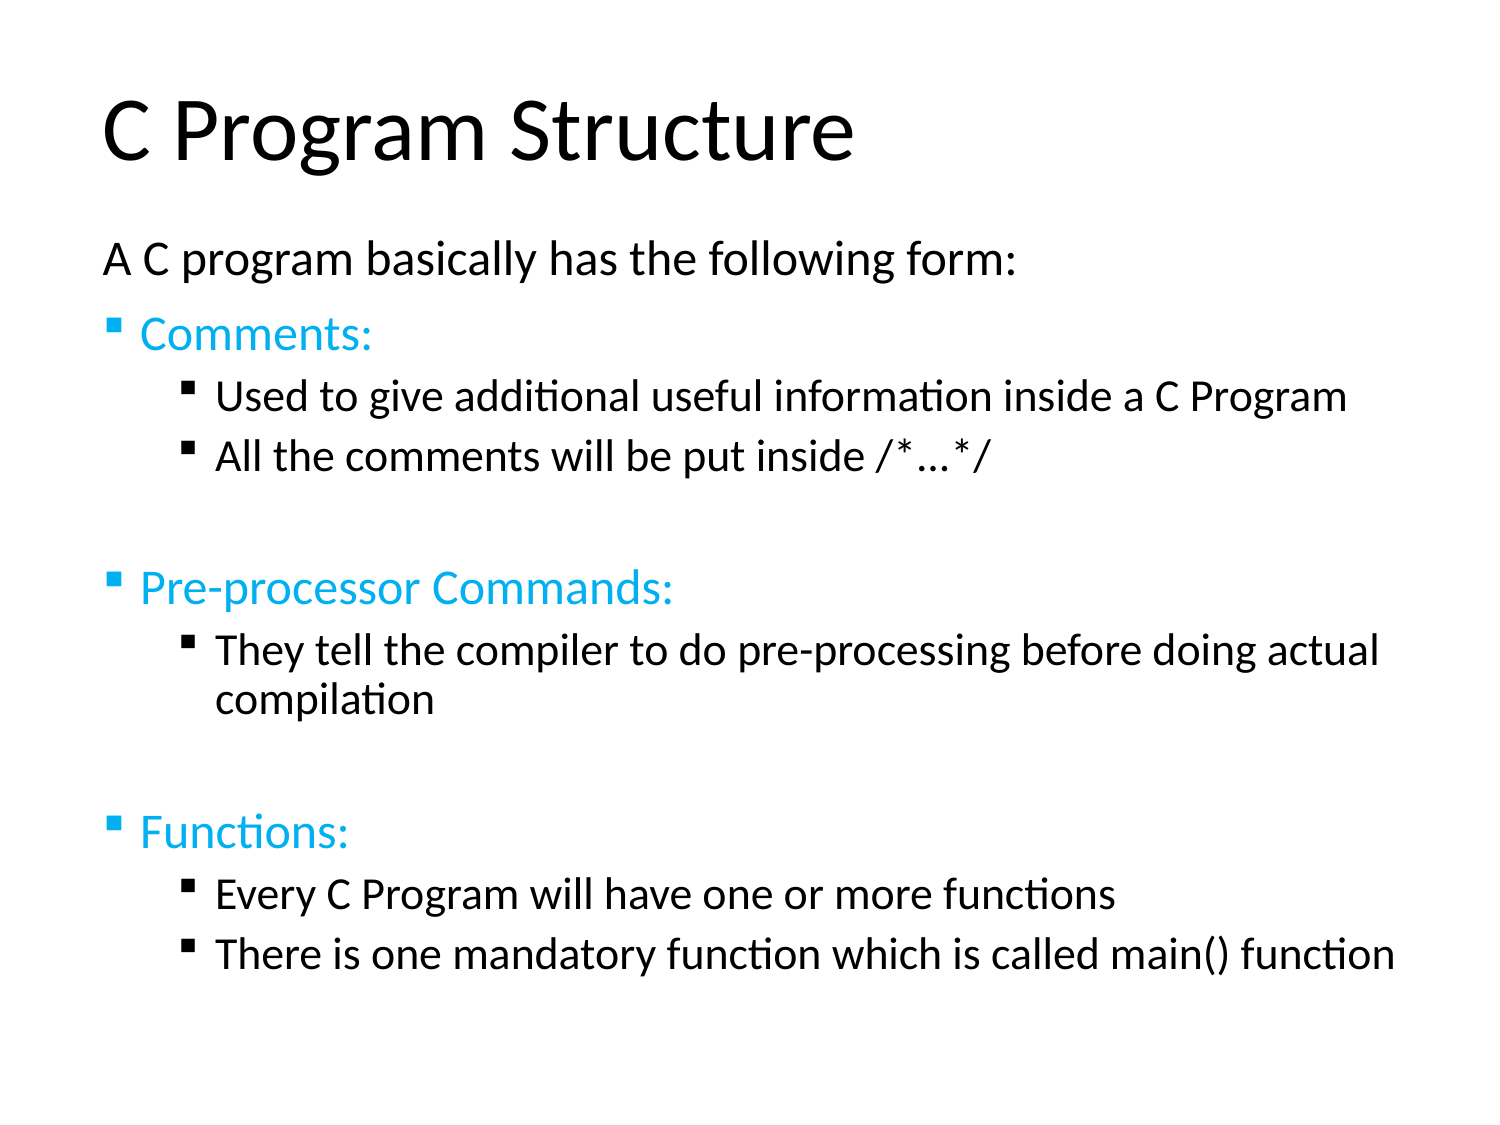

# C Program Structure
A C program basically has the following form:
Comments:
Used to give additional useful information inside a C Program
All the comments will be put inside /*...*/

Pre-processor Commands:
They tell the compiler to do pre-processing before doing actual compilation

Functions:
Every C Program will have one or more functions
There is one mandatory function which is called main() function